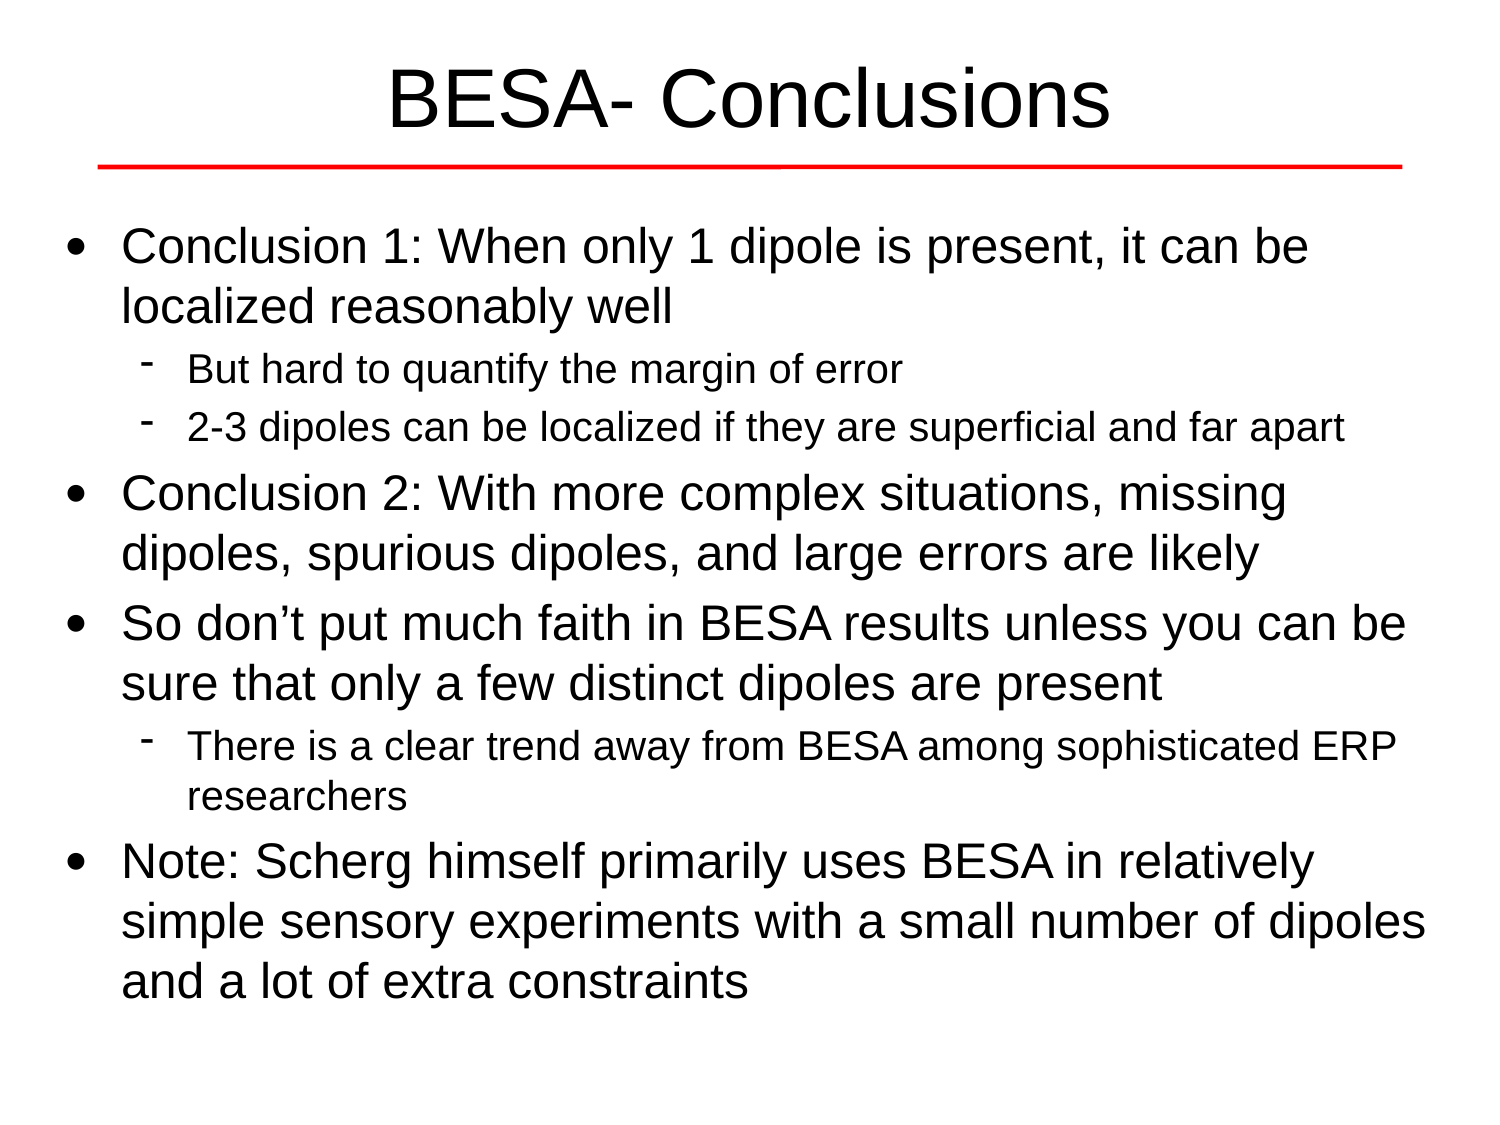

# BESA- Conclusions

Conclusion 1: When only 1 dipole is present, it can be localized reasonably well
But hard to quantify the margin of error
2-3 dipoles can be localized if they are superficial and far apart
Conclusion 2: With more complex situations, missing dipoles, spurious dipoles, and large errors are likely
So don’t put much faith in BESA results unless you can be sure that only a few distinct dipoles are present
There is a clear trend away from BESA among sophisticated ERP researchers
Note: Scherg himself primarily uses BESA in relatively simple sensory experiments with a small number of dipoles and a lot of extra constraints